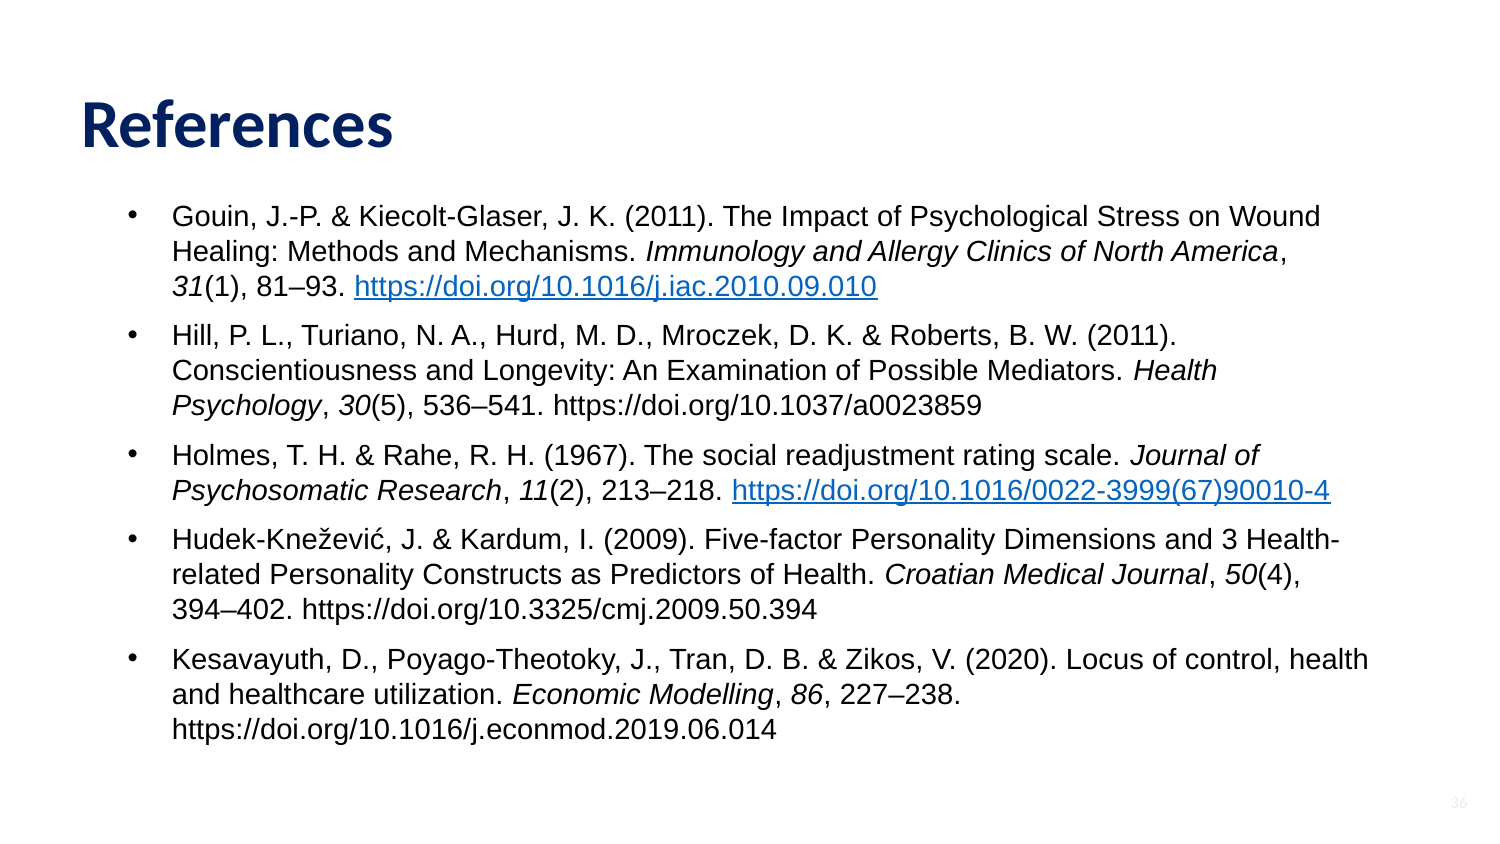

# References
Gouin, J.-P. & Kiecolt-Glaser, J. K. (2011). The Impact of Psychological Stress on Wound Healing: Methods and Mechanisms. Immunology and Allergy Clinics of North America, 31(1), 81–93. https://doi.org/10.1016/j.iac.2010.09.010
Hill, P. L., Turiano, N. A., Hurd, M. D., Mroczek, D. K. & Roberts, B. W. (2011). Conscientiousness and Longevity: An Examination of Possible Mediators. Health Psychology, 30(5), 536–541. https://doi.org/10.1037/a0023859
Holmes, T. H. & Rahe, R. H. (1967). The social readjustment rating scale. Journal of Psychosomatic Research, 11(2), 213–218. https://doi.org/10.1016/0022-3999(67)90010-4
Hudek-Knežević, J. & Kardum, I. (2009). Five-factor Personality Dimensions and 3 Health-related Personality Constructs as Predictors of Health. Croatian Medical Journal, 50(4), 394–402. https://doi.org/10.3325/cmj.2009.50.394
Kesavayuth, D., Poyago-Theotoky, J., Tran, D. B. & Zikos, V. (2020). Locus of control, health and healthcare utilization. Economic Modelling, 86, 227–238. https://doi.org/10.1016/j.econmod.2019.06.014
36